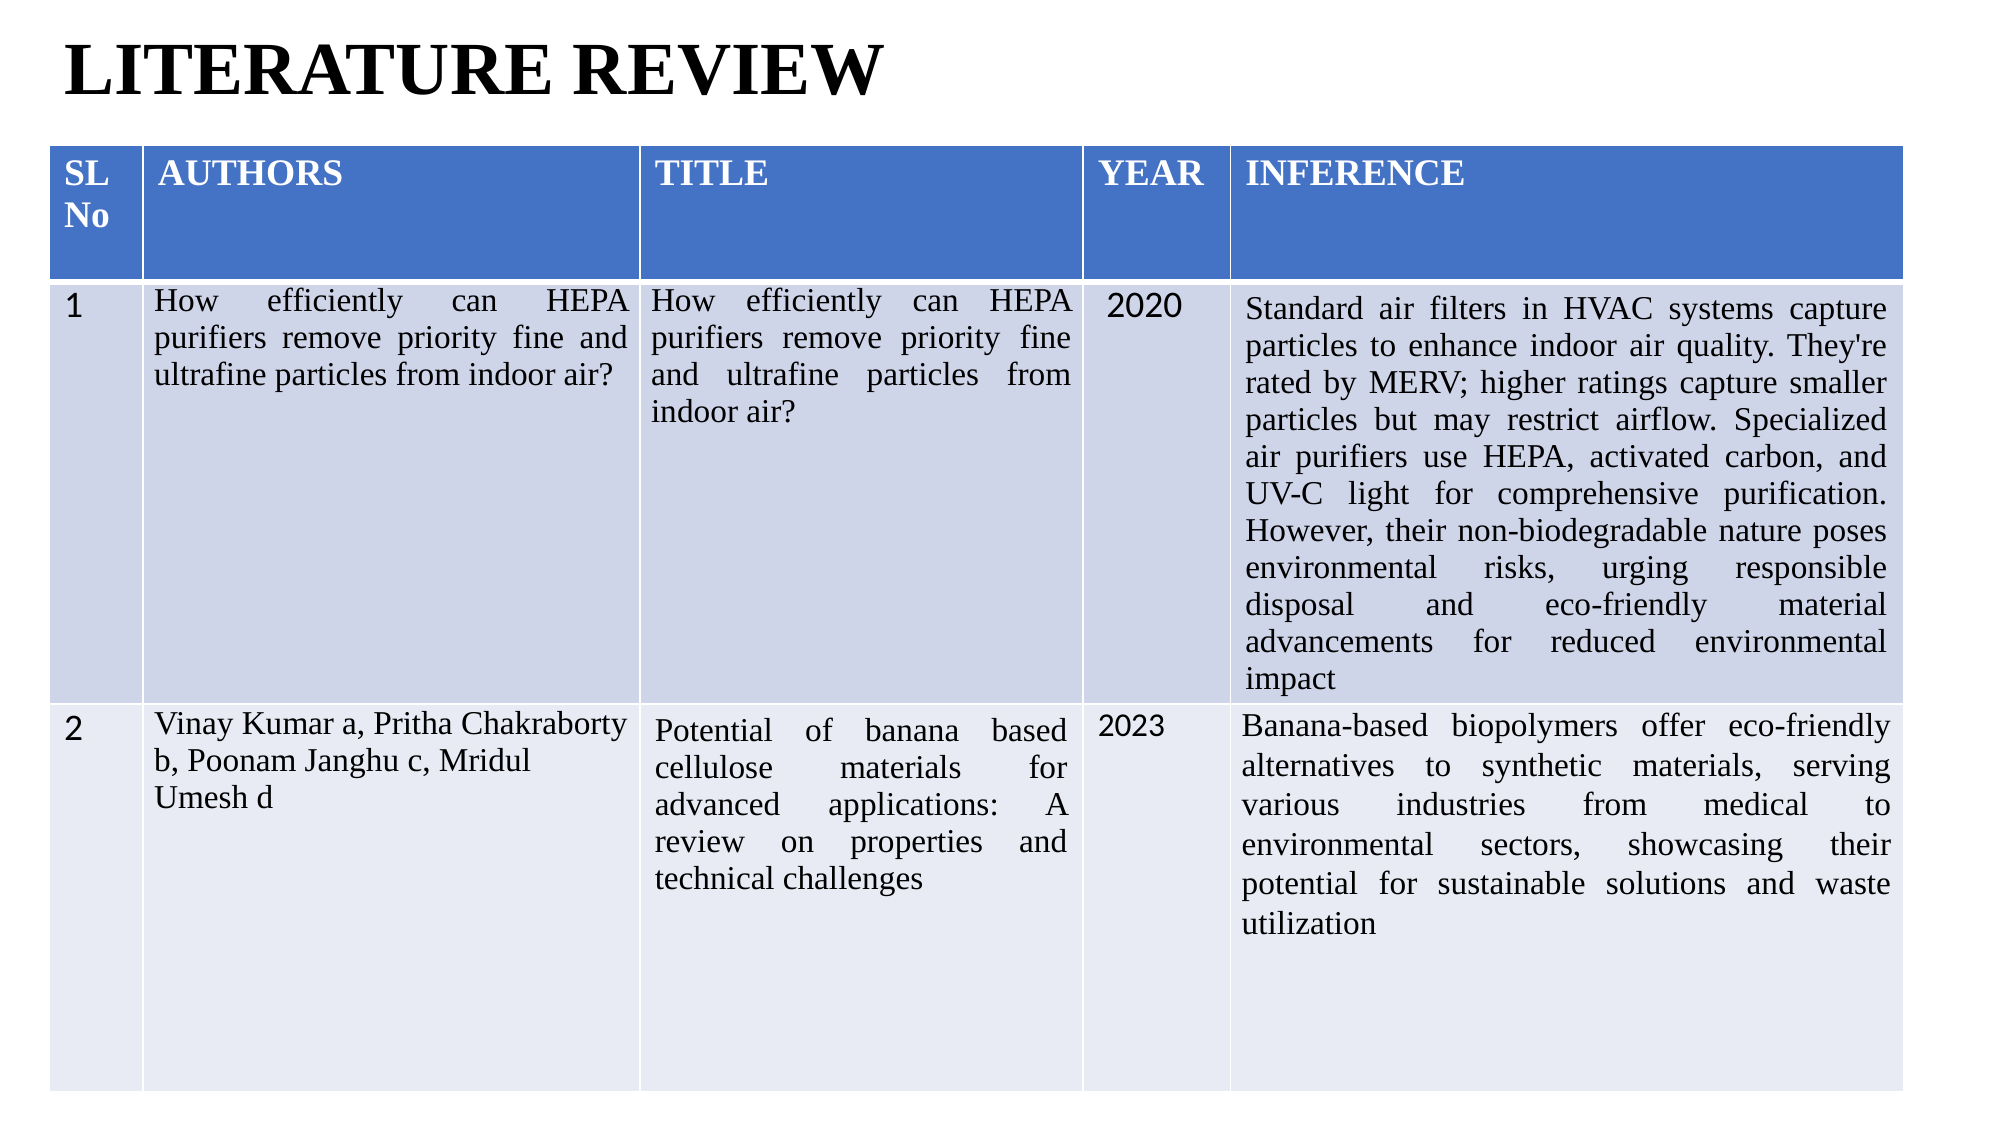

LITERATURE REVIEW

| SL No | AUTHORS | TITLE | YEAR | INFERENCE |
| --- | --- | --- | --- | --- |
| 1 | How efficiently can HEPA purifiers remove priority fine and ultrafine particles from indoor air? | How efficiently can HEPA purifiers remove priority fine and ultrafine particles from indoor air? | 2020 | Standard air filters in HVAC systems capture particles to enhance indoor air quality. They're rated by MERV; higher ratings capture smaller particles but may restrict airflow. Specialized air purifiers use HEPA, activated carbon, and UV-C light for comprehensive purification. However, their non-biodegradable nature poses environmental risks, urging responsible disposal and eco-friendly material advancements for reduced environmental impact |
| 2 | Vinay Kumar a, Pritha Chakraborty b, Poonam Janghu c, Mridul Umesh d | Potential of banana based cellulose materials for advanced applications: A review on properties and technical challenges | 2023 | Banana-based biopolymers offer eco-friendly alternatives to synthetic materials, serving various industries from medical to environmental sectors, showcasing their potential for sustainable solutions and waste utilization |
29-04-2024
DEPARTMENT OF MECHANICAL ENGINEERING PATTOOR
4